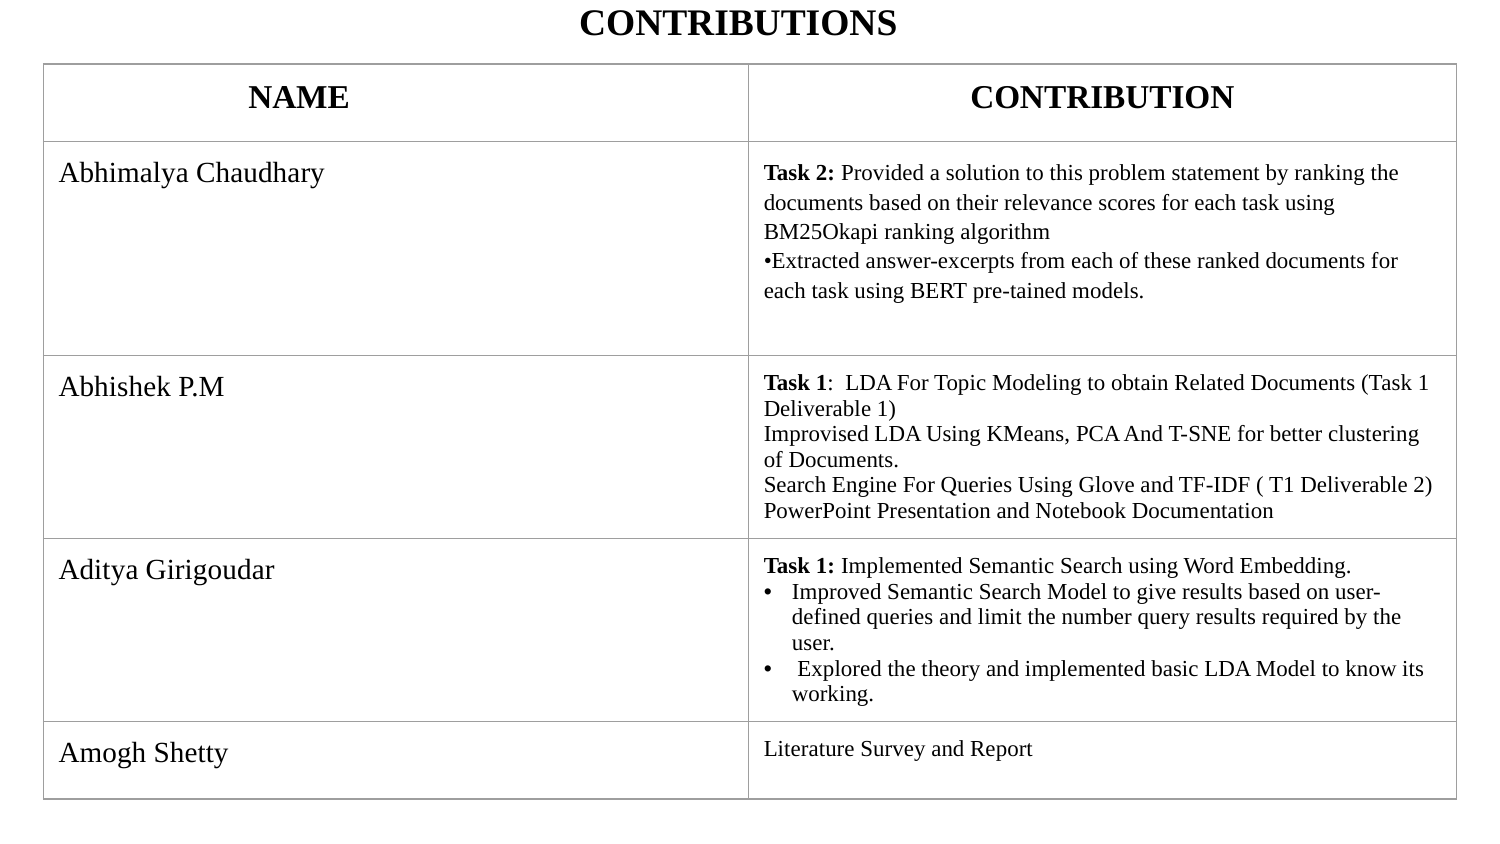

# CONTRIBUTIONS
| NAME | CONTRIBUTION |
| --- | --- |
| Abhimalya Chaudhary | Task 2: Provided a solution to this problem statement by ranking the documents based on their relevance scores for each task using BM25Okapi ranking algorithm •Extracted answer-excerpts from each of these ranked documents for each task using BERT pre-tained models. |
| Abhishek P.M | Task 1: LDA For Topic Modeling to obtain Related Documents (Task 1 Deliverable 1) Improvised LDA Using KMeans, PCA And T-SNE for better clustering of Documents. Search Engine For Queries Using Glove and TF-IDF ( T1 Deliverable 2) PowerPoint Presentation and Notebook Documentation |
| Aditya Girigoudar | Task 1: Implemented Semantic Search using Word Embedding. Improved Semantic Search Model to give results based on user-defined queries and limit the number query results required by the user. Explored the theory and implemented basic LDA Model to know its working. |
| Amogh Shetty | Literature Survey and Report |